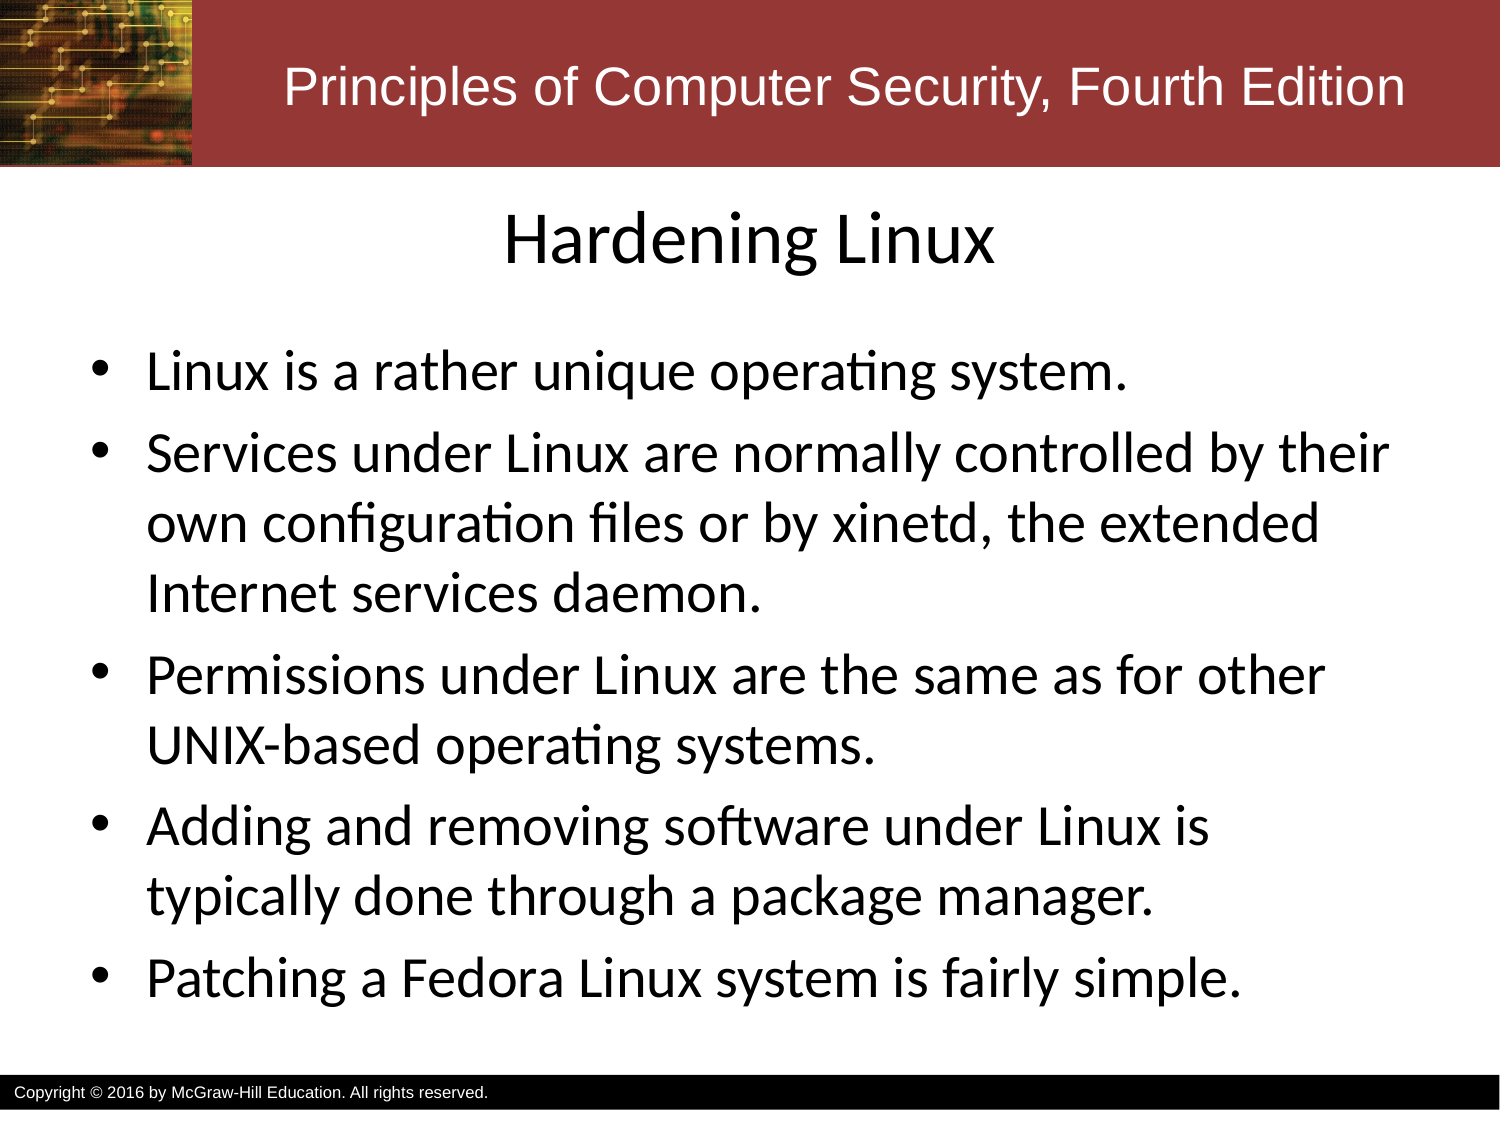

# Hardening Linux
Linux is a rather unique operating system.
Services under Linux are normally controlled by their own configuration files or by xinetd, the extended Internet services daemon.
Permissions under Linux are the same as for other UNIX-based operating systems.
Adding and removing software under Linux is typically done through a package manager.
Patching a Fedora Linux system is fairly simple.